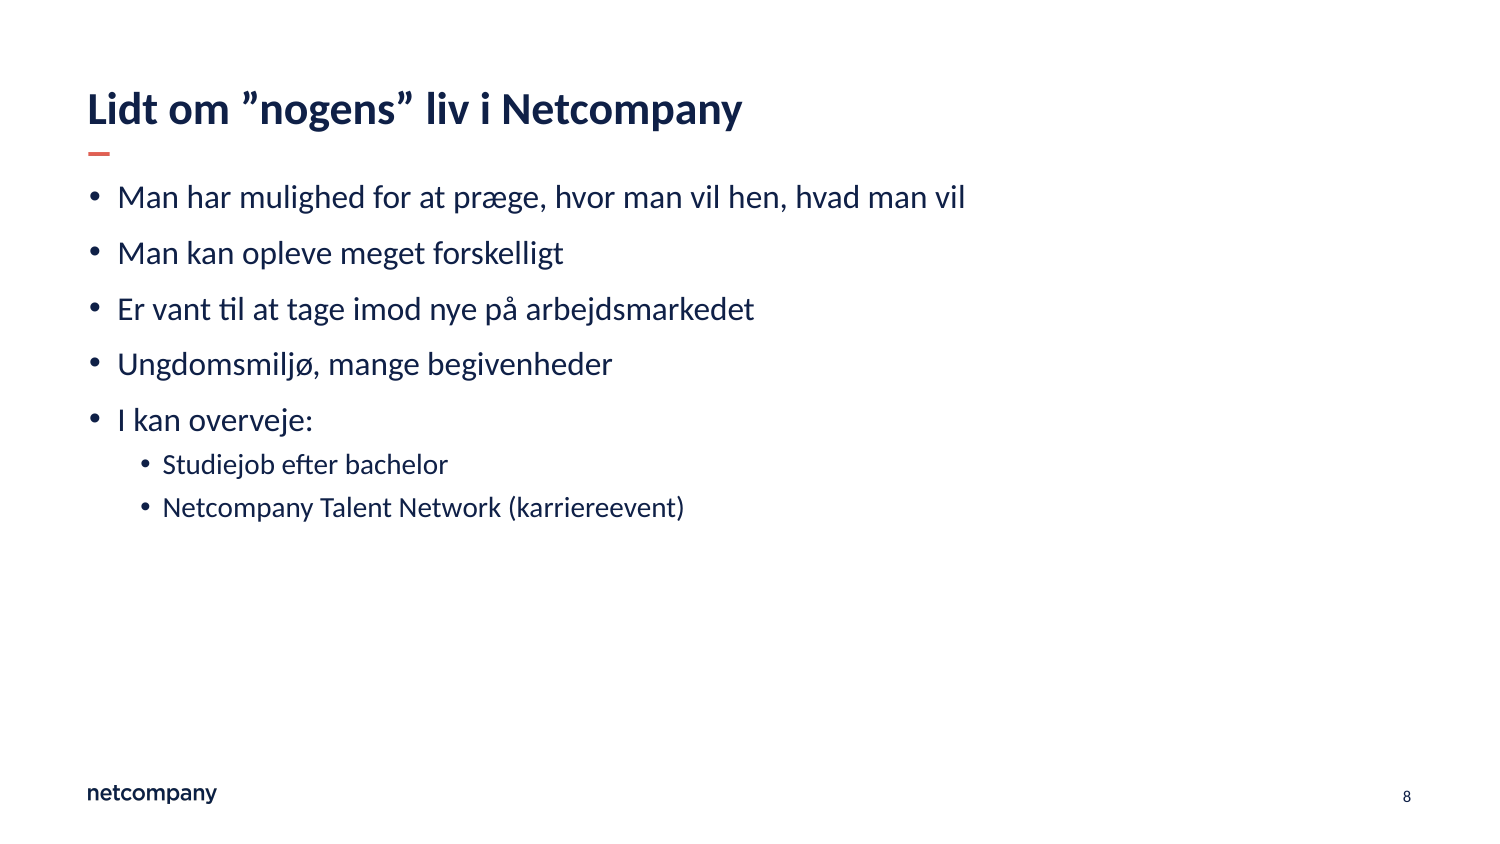

# Lidt om ”nogens” liv i Netcompany
Man har mulighed for at præge, hvor man vil hen, hvad man vil
Man kan opleve meget forskelligt
Er vant til at tage imod nye på arbejdsmarkedet
Ungdomsmiljø, mange begivenheder
I kan overveje:
Studiejob efter bachelor
Netcompany Talent Network (karriereevent)